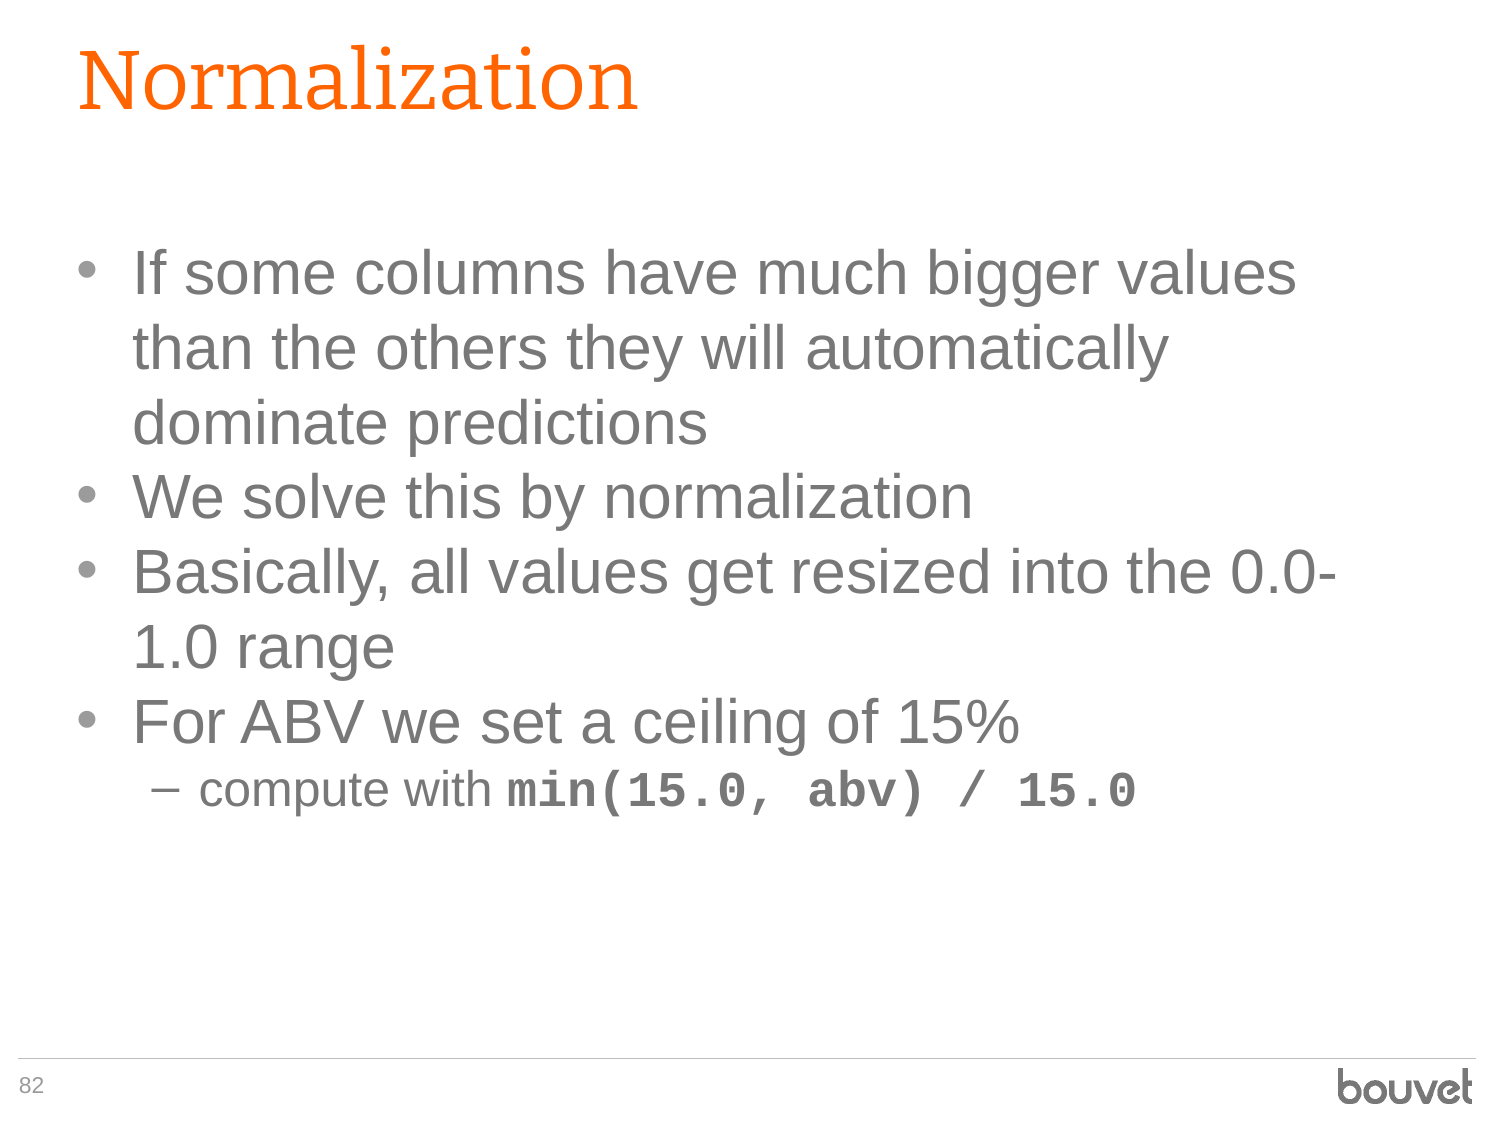

# Normalization
If some columns have much bigger values than the others they will automatically dominate predictions
We solve this by normalization
Basically, all values get resized into the 0.0-1.0 range
For ABV we set a ceiling of 15%
compute with min(15.0, abv) / 15.0
82